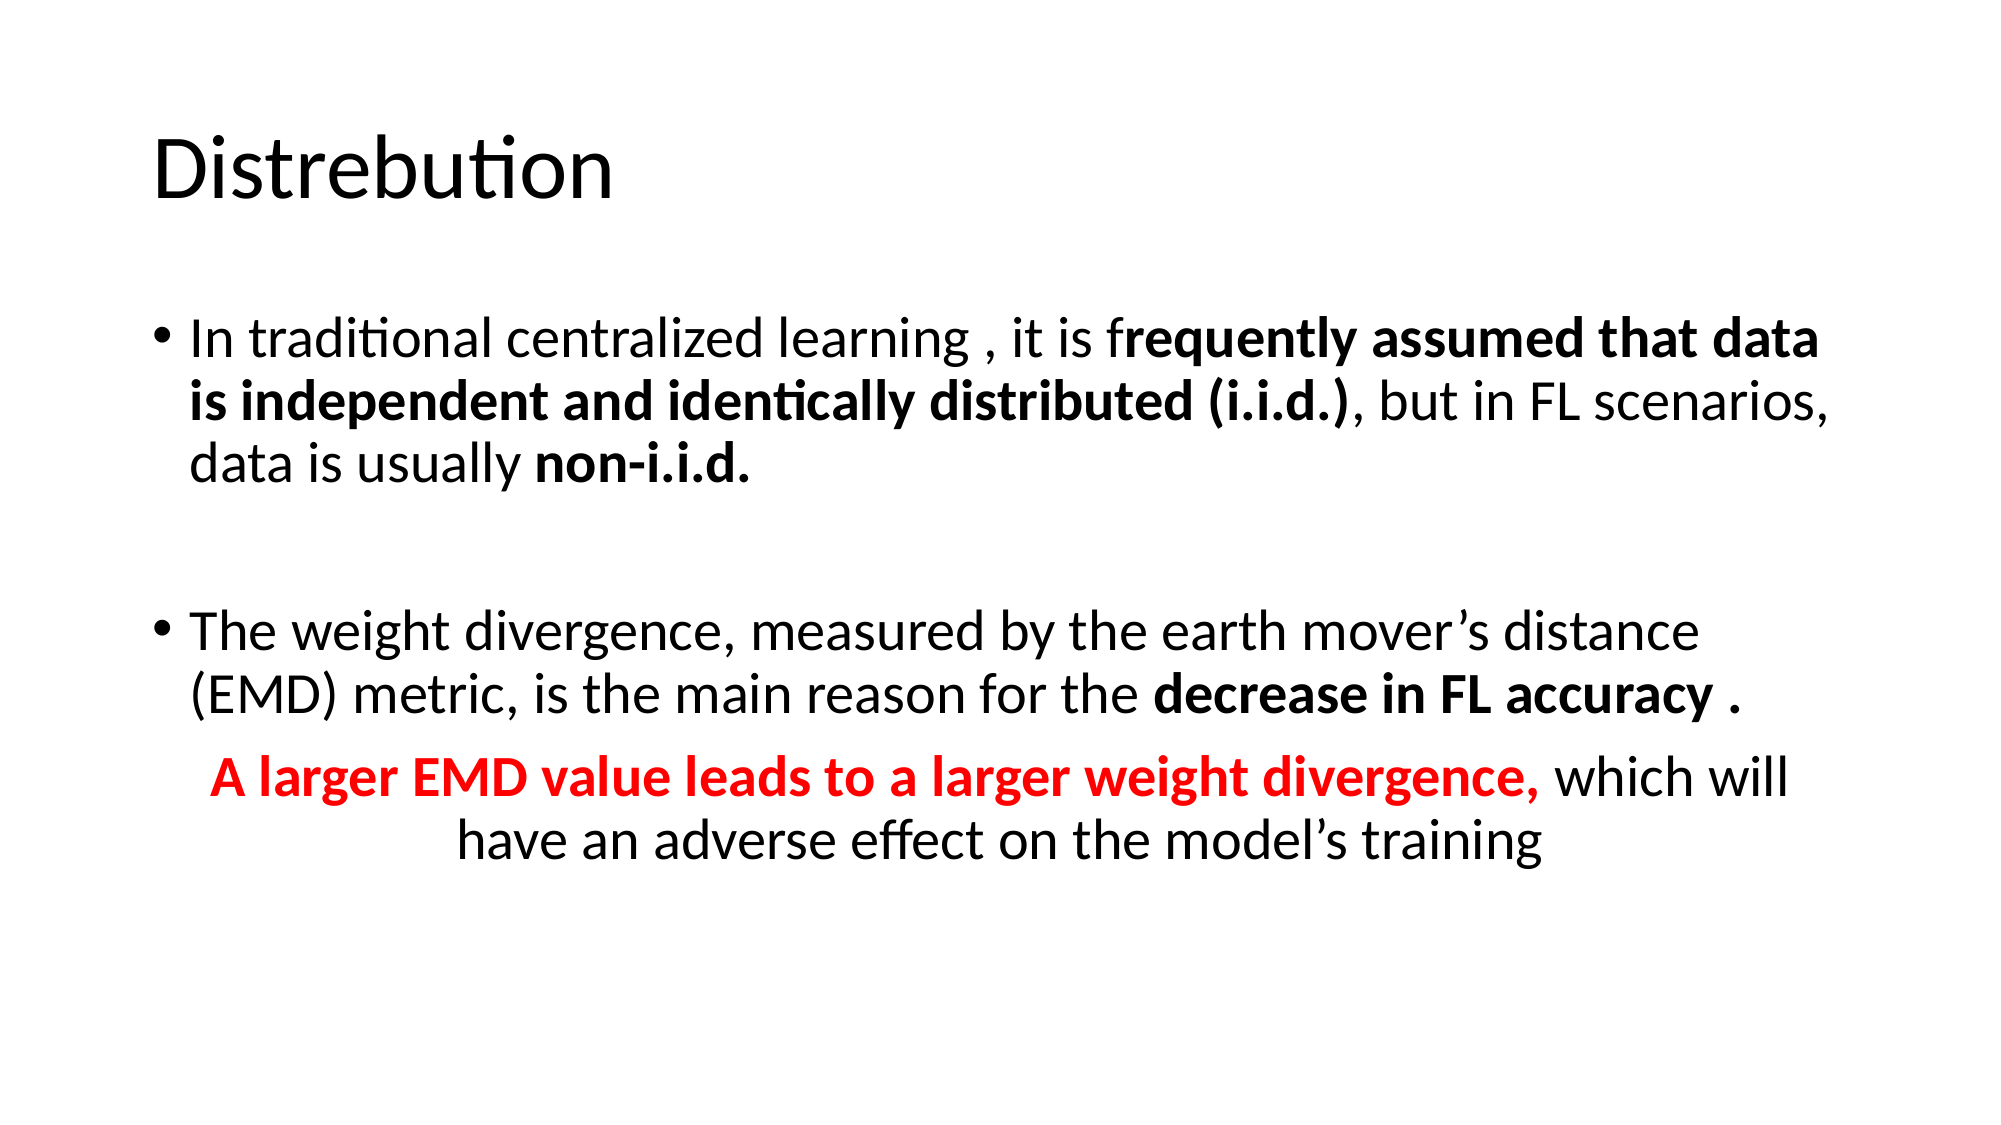

# Distrebution
In traditional centralized learning , it is frequently assumed that data is independent and identically distributed (i.i.d.), but in FL scenarios, data is usually non-i.i.d.

The weight divergence, measured by the earth mover’s distance (EMD) metric, is the main reason for the decrease in FL accuracy .
A larger EMD value leads to a larger weight divergence, which will have an adverse effect on the model’s training